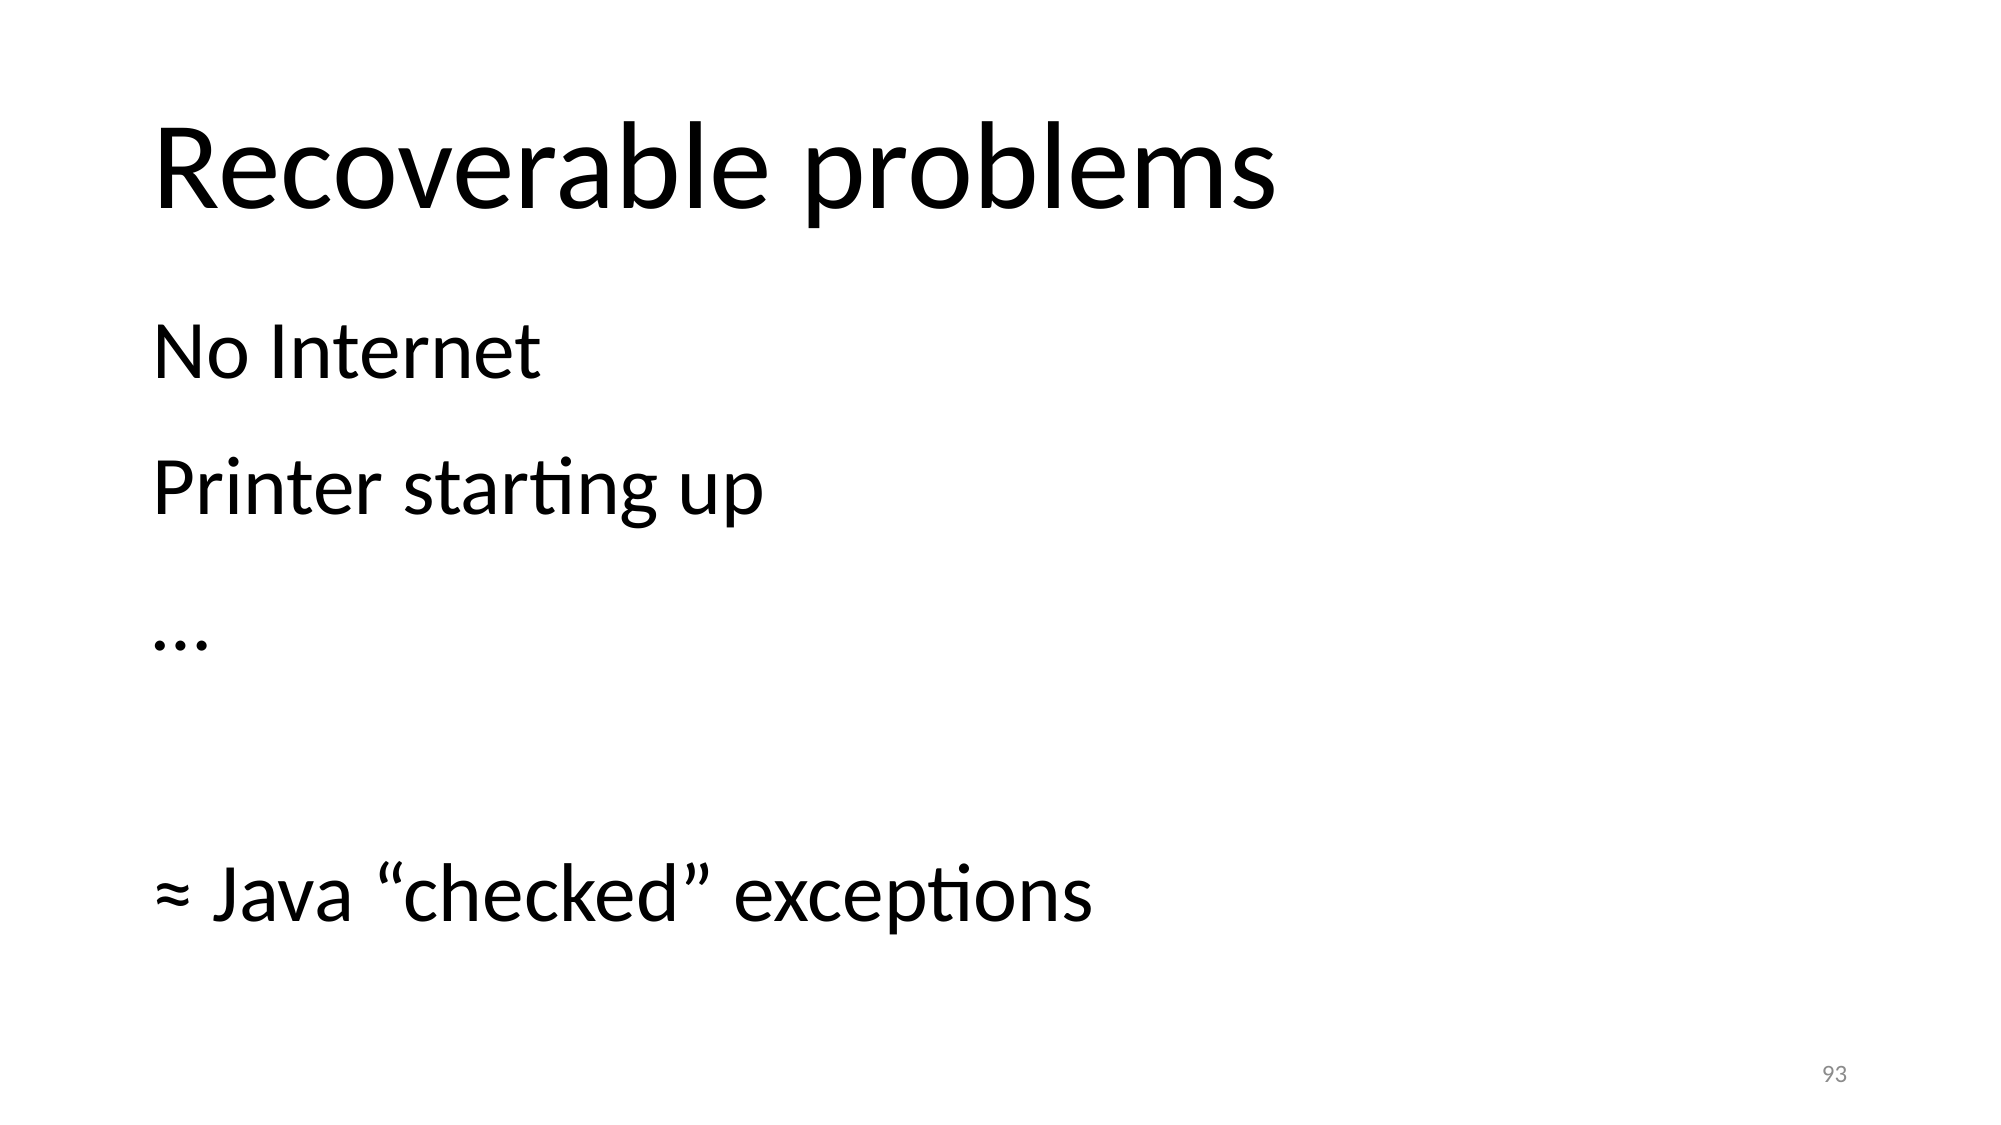

# Recoverable problems
No Internet
Printer starting up
…

≈ Java “checked” exceptions
93